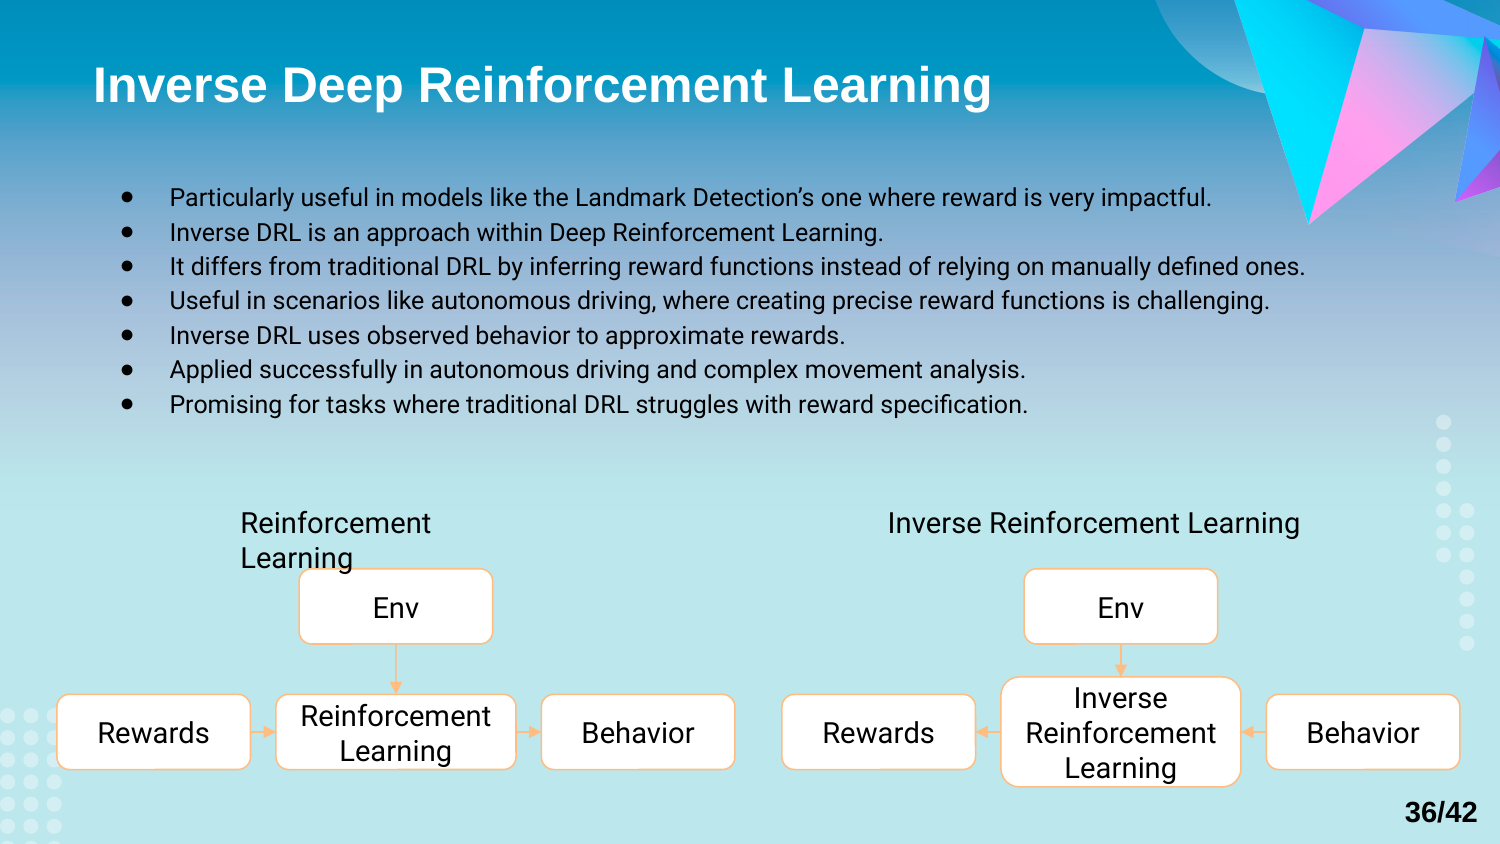

# Inverse Deep Reinforcement Learning
Particularly useful in models like the Landmark Detection’s one where reward is very impactful.
Inverse DRL is an approach within Deep Reinforcement Learning.
It differs from traditional DRL by inferring reward functions instead of relying on manually defined ones.
Useful in scenarios like autonomous driving, where creating precise reward functions is challenging.
Inverse DRL uses observed behavior to approximate rewards.
Applied successfully in autonomous driving and complex movement analysis.
Promising for tasks where traditional DRL struggles with reward specification.
Reinforcement Learning
Inverse Reinforcement Learning
Env
Env

Inverse Reinforcement Learning
Rewards
Reinforcement Learning
Behavior
Rewards
Behavior
36/42